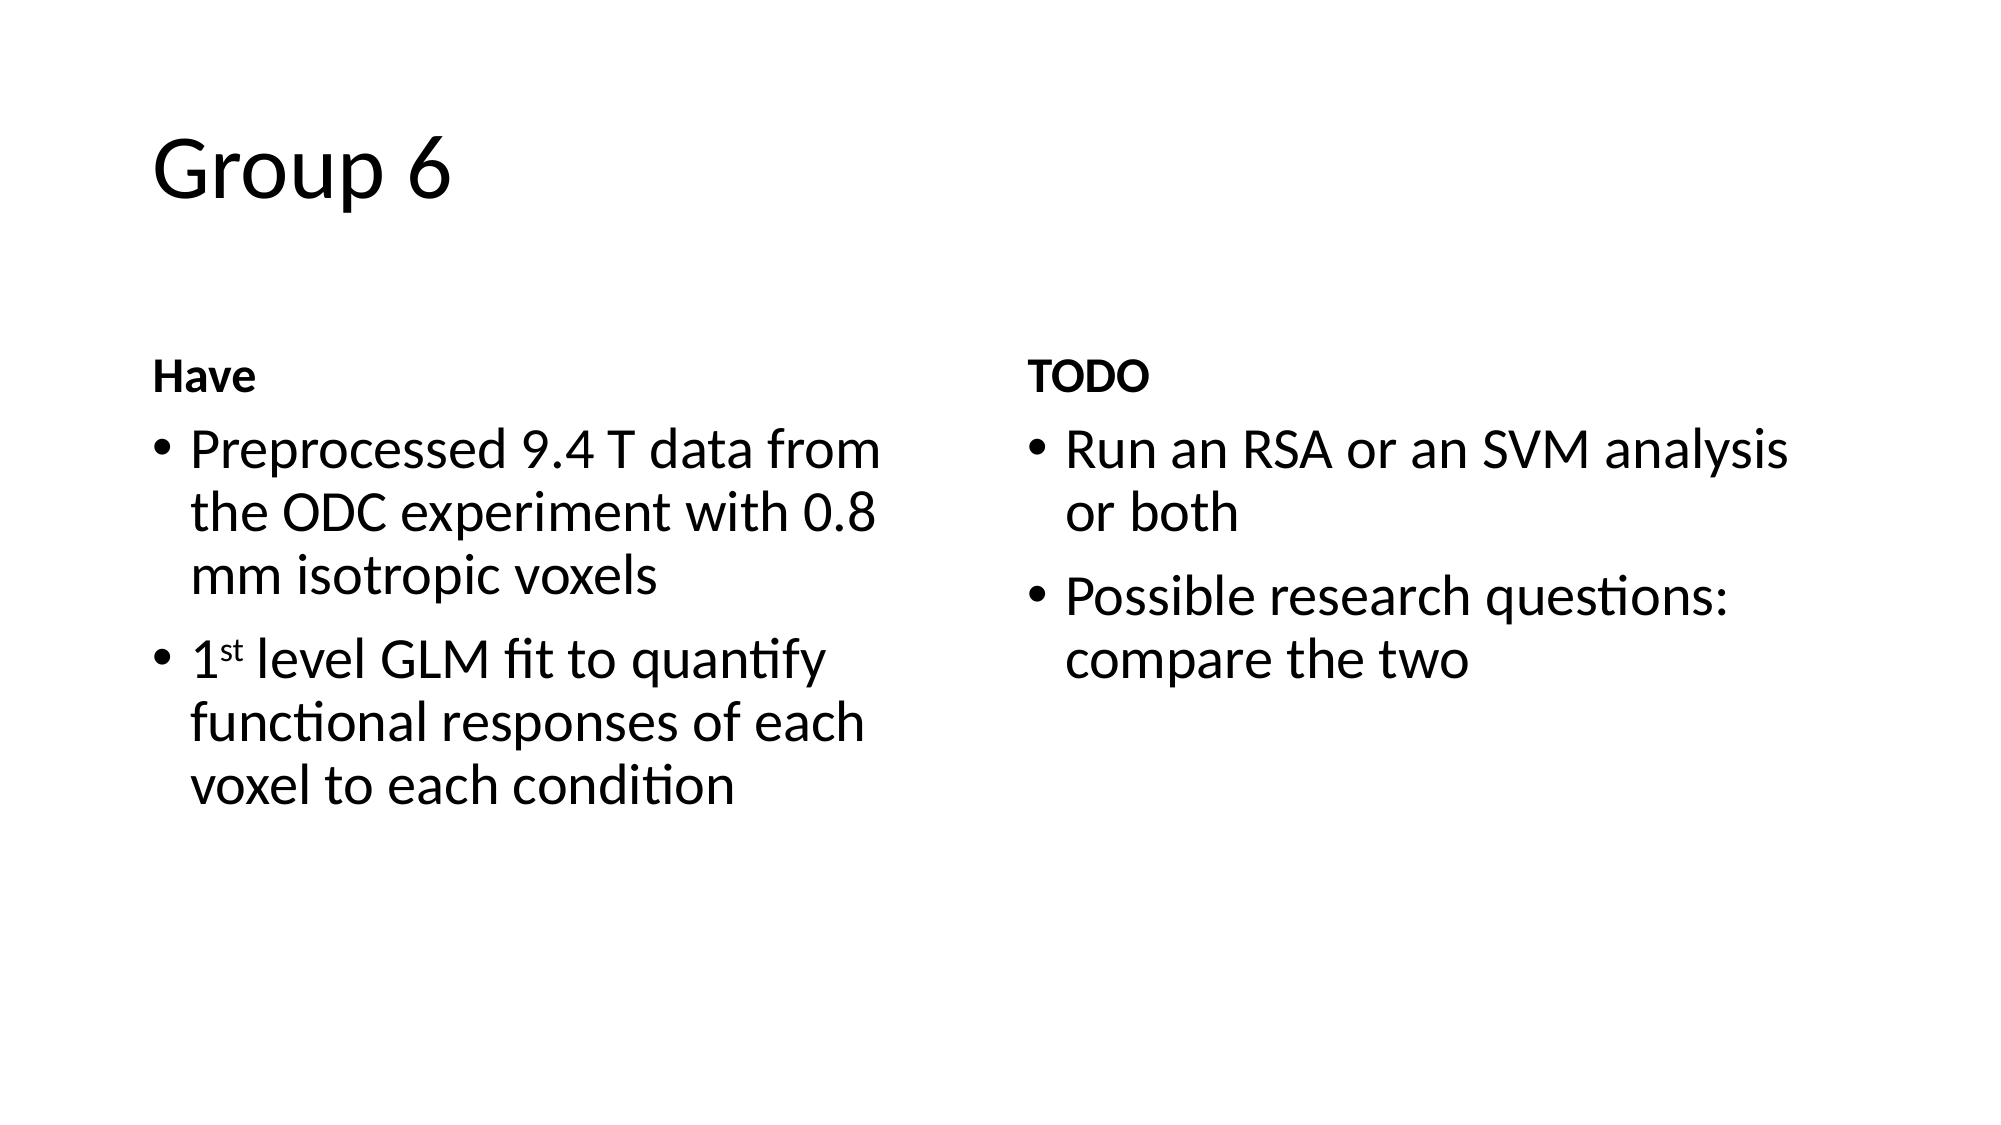

# Group 6
Have
TODO
Preprocessed 9.4 T data from the ODC experiment with 0.8 mm isotropic voxels
1st level GLM fit to quantify functional responses of each voxel to each condition
Run an RSA or an SVM analysis or both
Possible research questions: compare the two